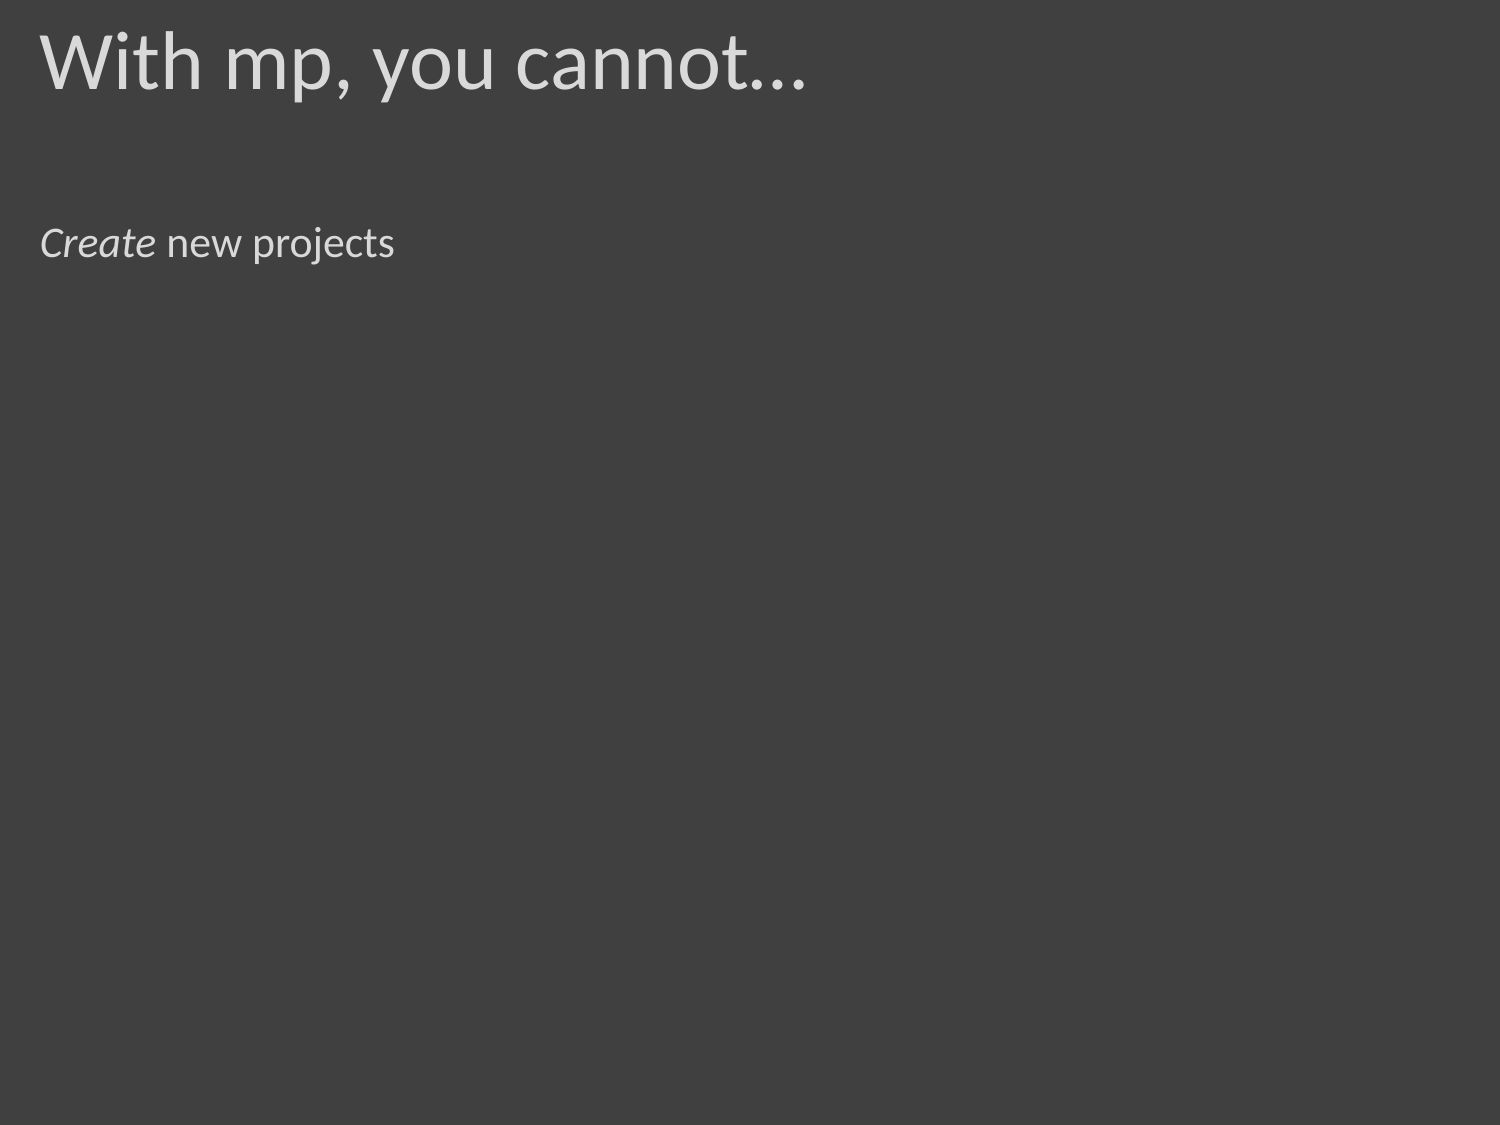

# With mp, you cannot…
Create new projects